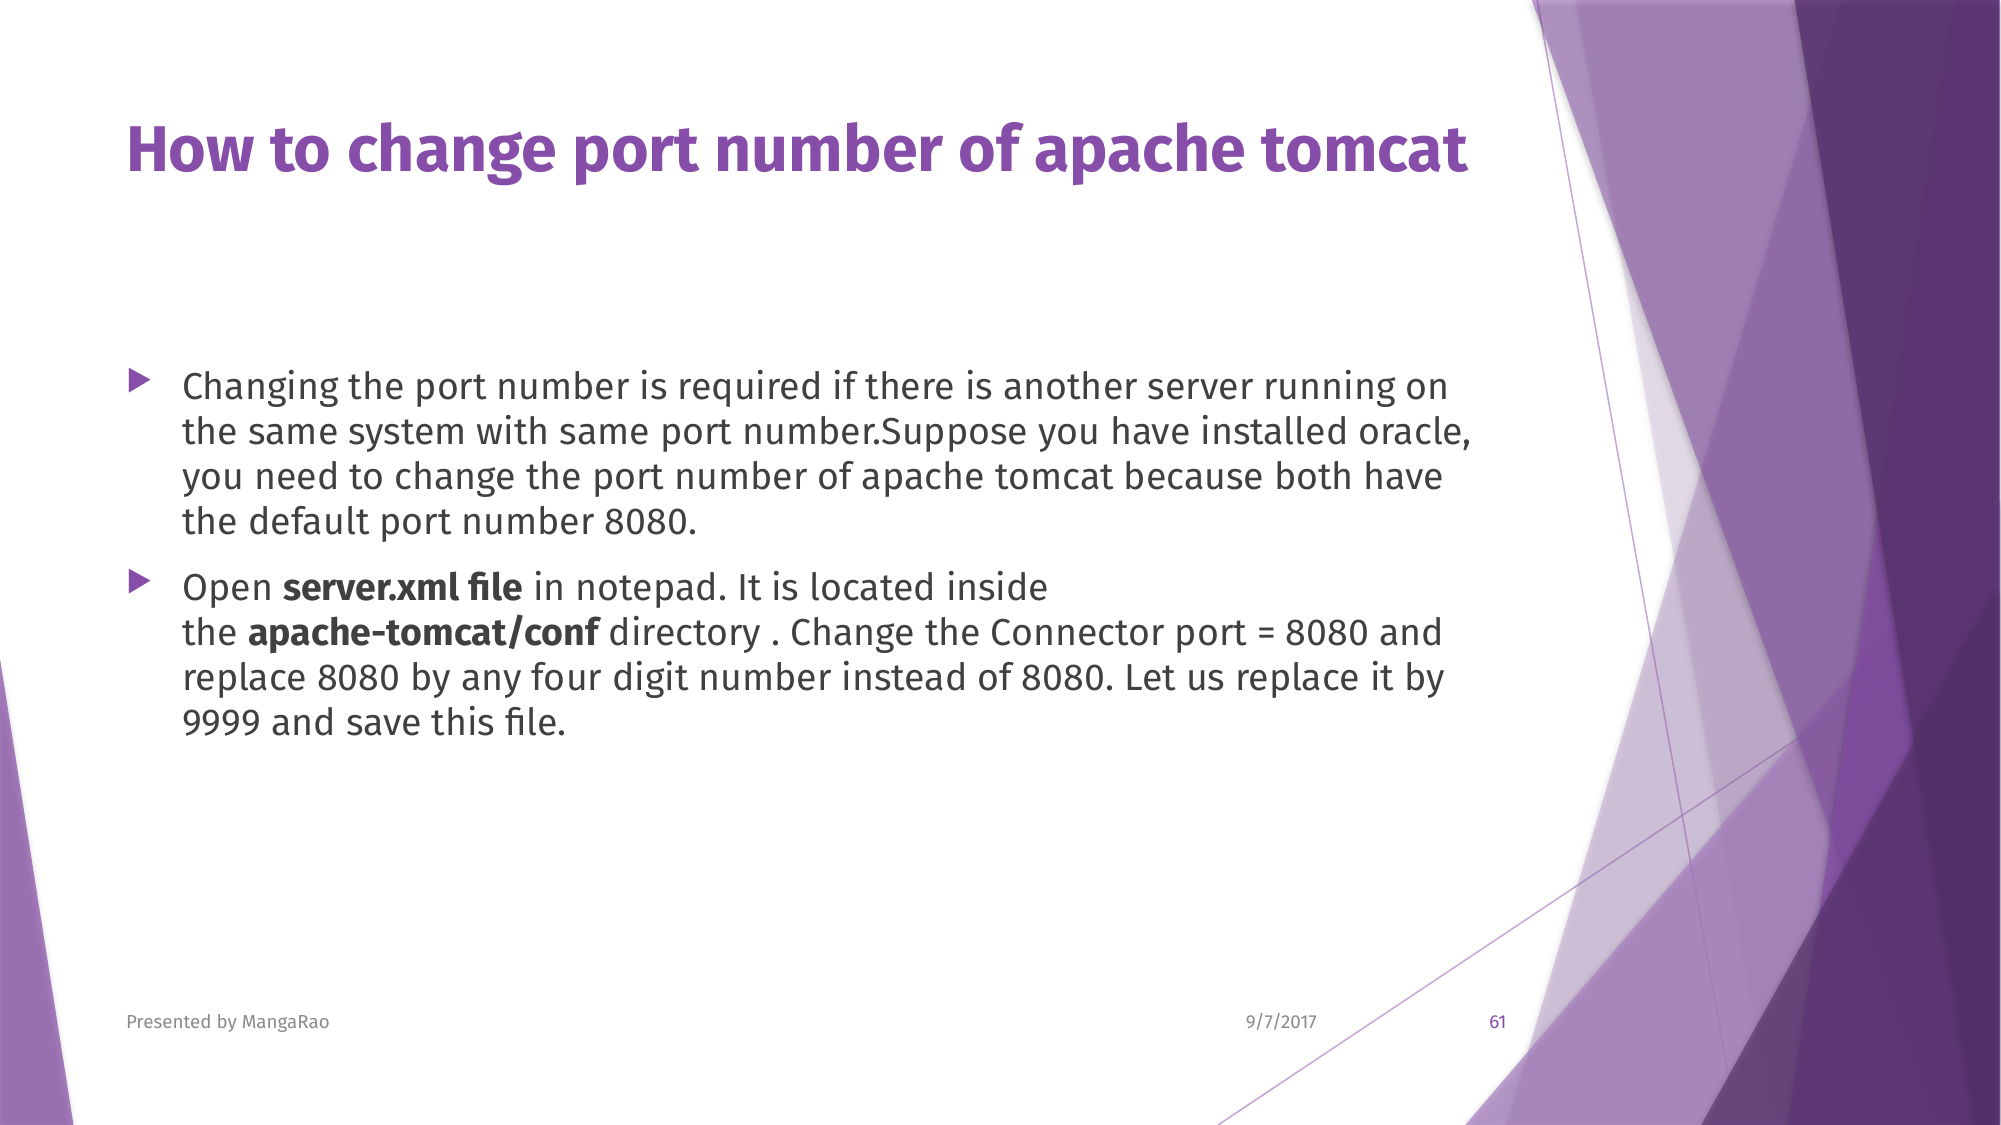

# How to change port number of apache tomcat
Changing the port number is required if there is another server running on the same system with same port number.Suppose you have installed oracle, you need to change the port number of apache tomcat because both have the default port number 8080.
Open server.xml file in notepad. It is located inside the apache-tomcat/conf directory . Change the Connector port = 8080 and replace 8080 by any four digit number instead of 8080. Let us replace it by 9999 and save this file.

Presented by MangaRao
9/7/2017
61